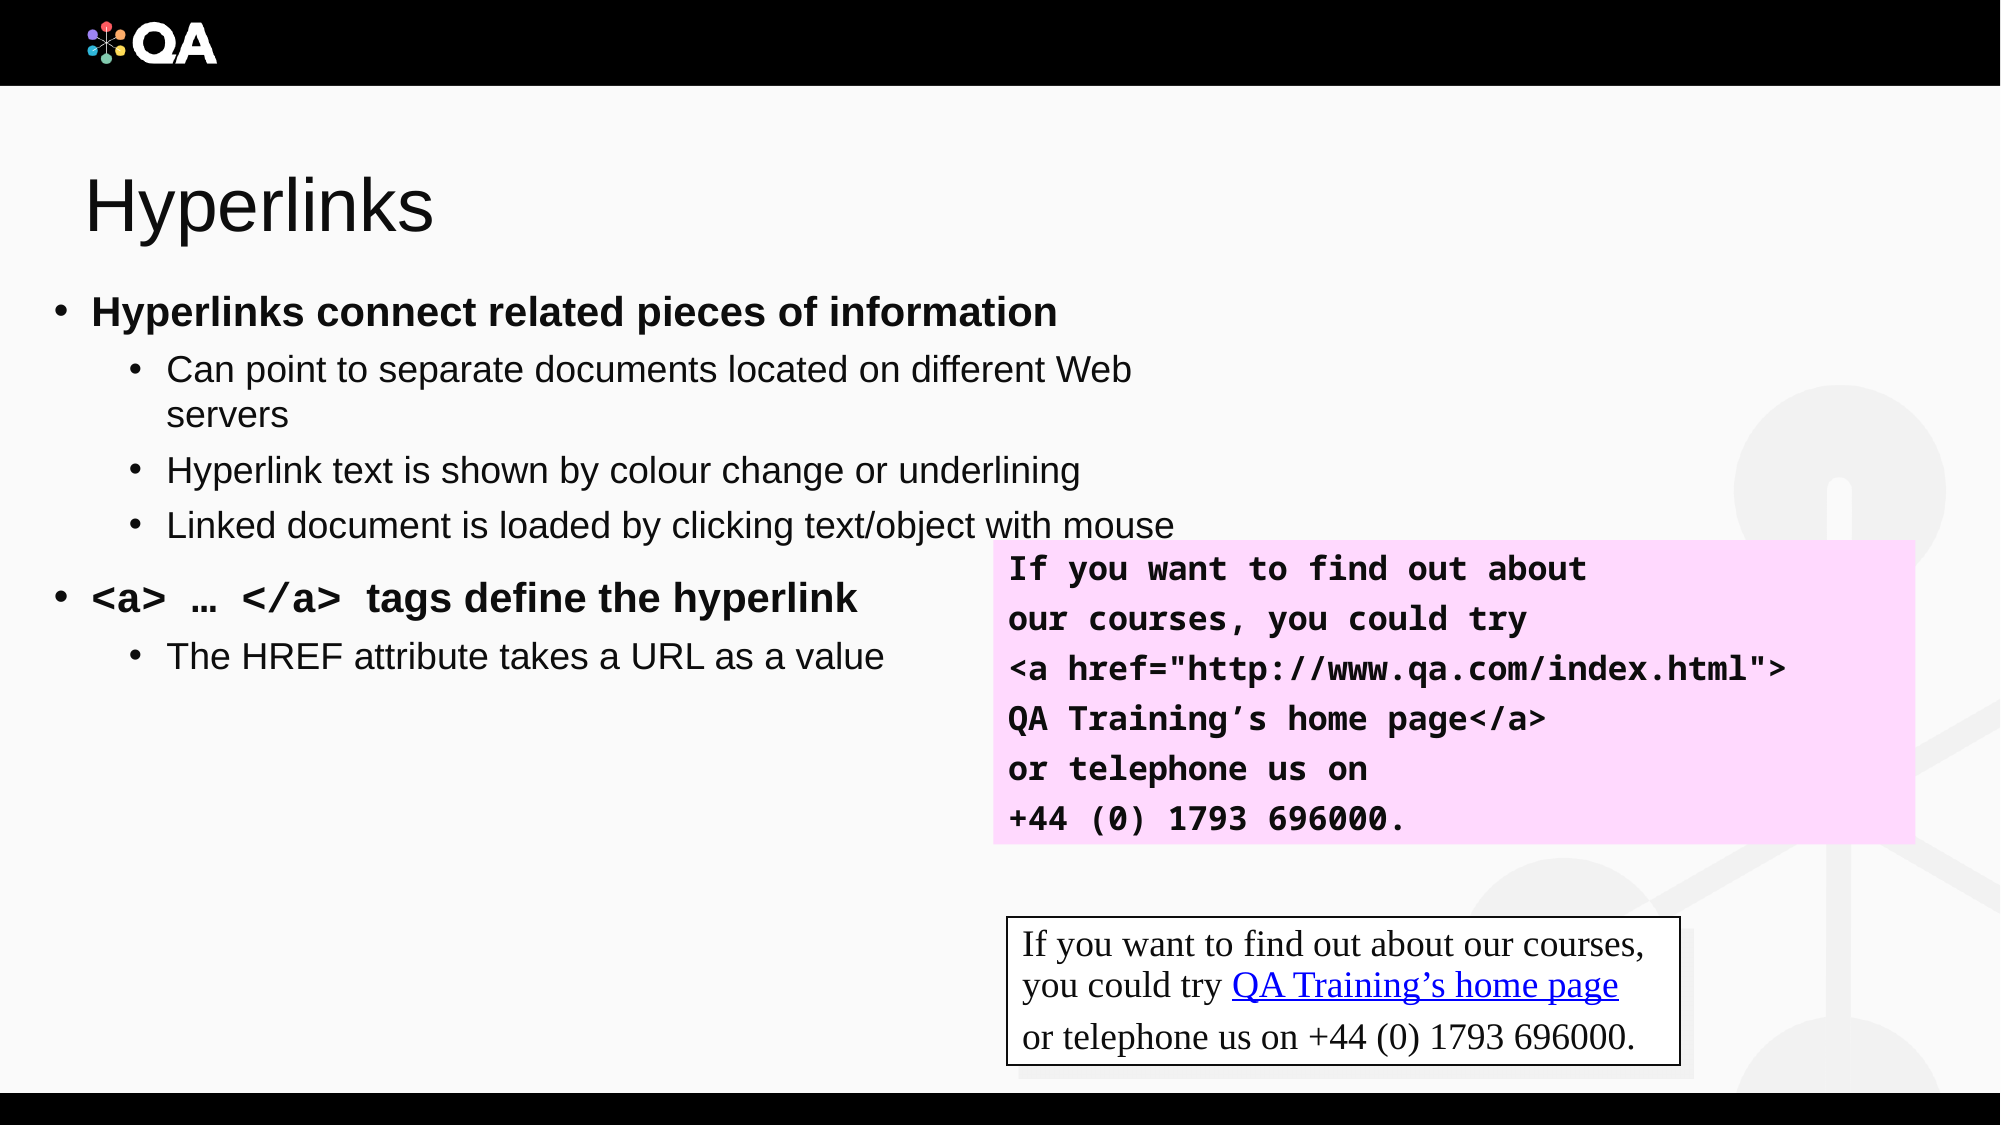

# Hyperlinks
Hyperlinks connect related pieces of information
Can point to separate documents located on different Web servers
Hyperlink text is shown by colour change or underlining
Linked document is loaded by clicking text/object with mouse
<a> … </a> tags define the hyperlink
The HREF attribute takes a URL as a value

If you want to find out about
our courses, you could try
<a href="http://www.qa.com/index.html">
QA Training’s home page</a>
or telephone us on
+44 (0) 1793 696000.
If you want to find out about our courses, you could try QA Training’s home page
or telephone us on +44 (0) 1793 696000.